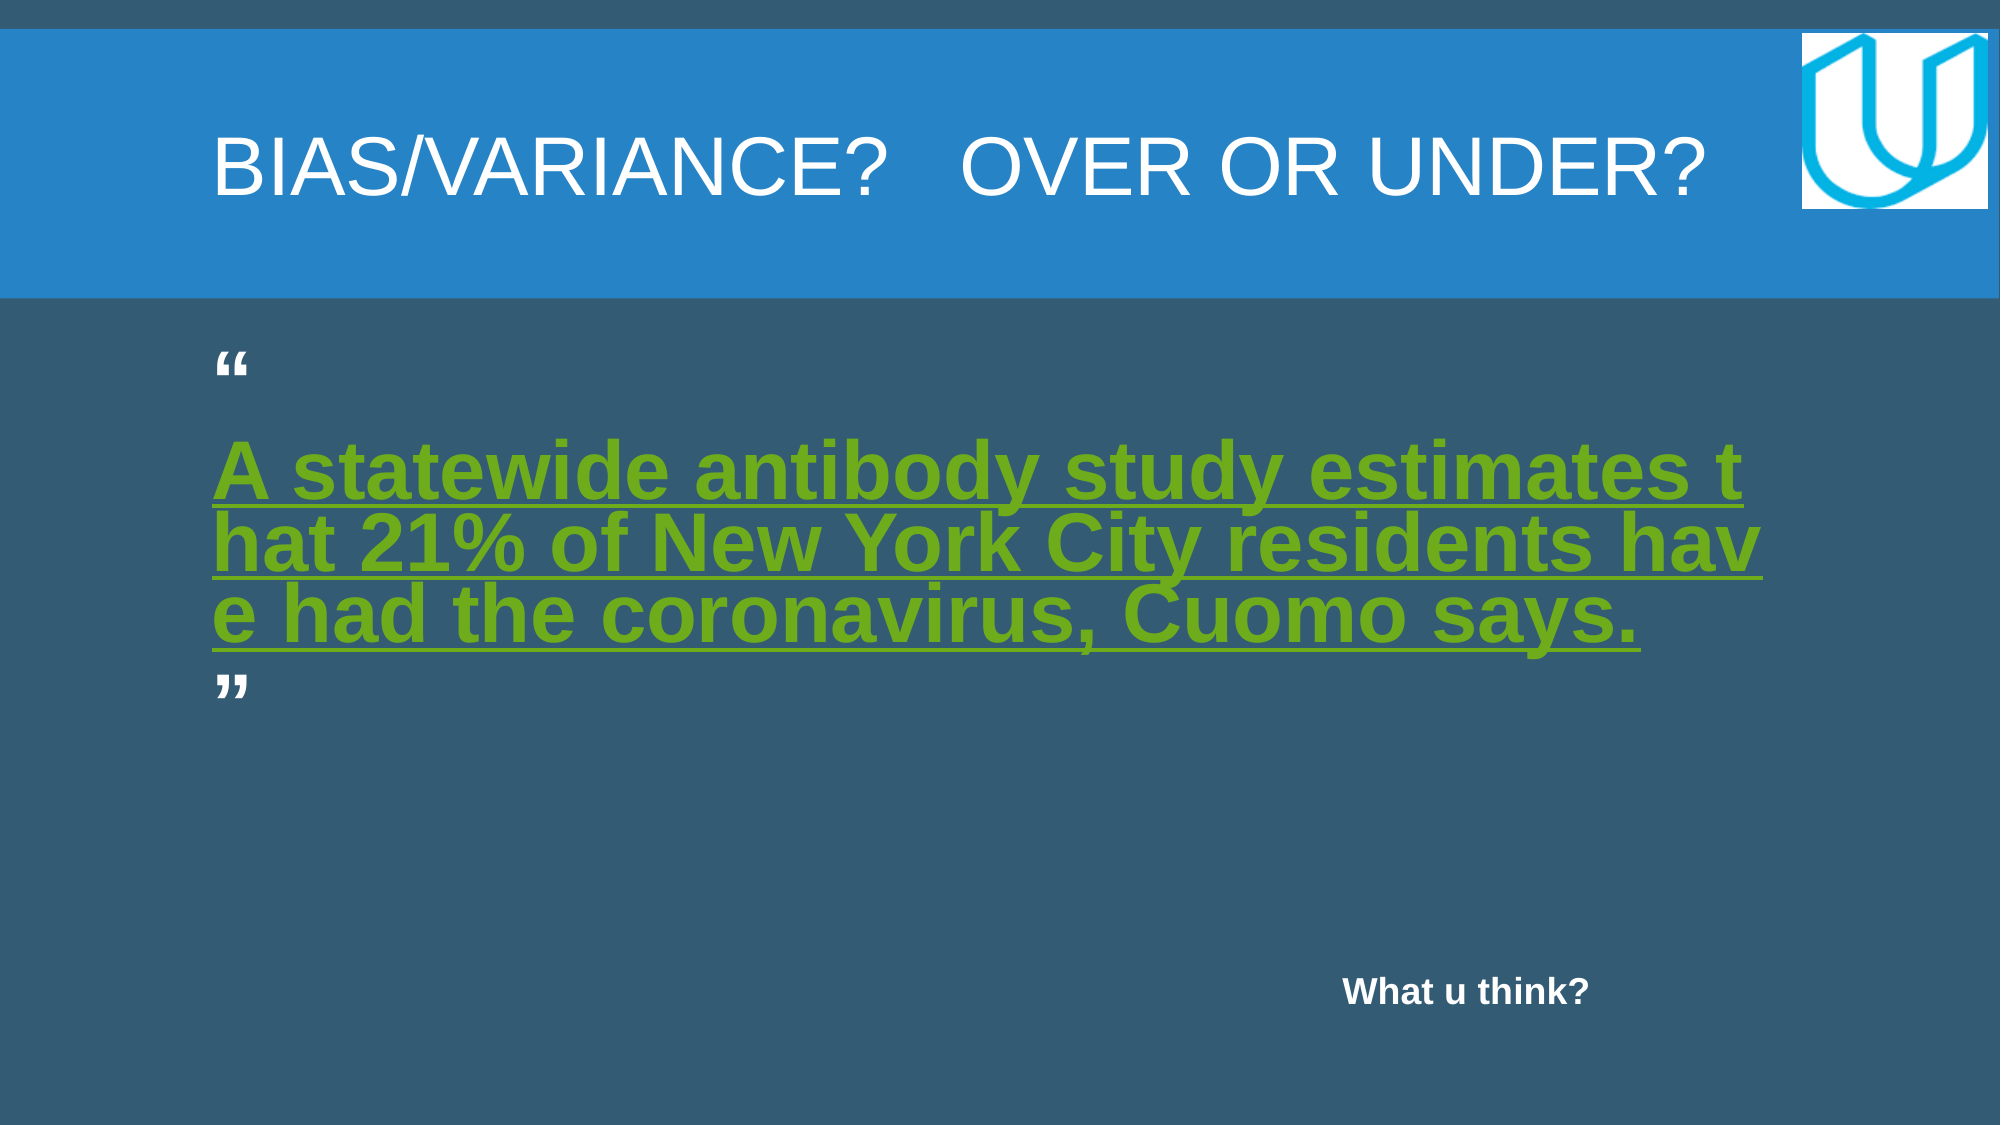

Bias/variance?   Over or under?
“A statewide antibody study estimates that 21% of New York City residents have had the coronavirus, Cuomo says.”
What u think?